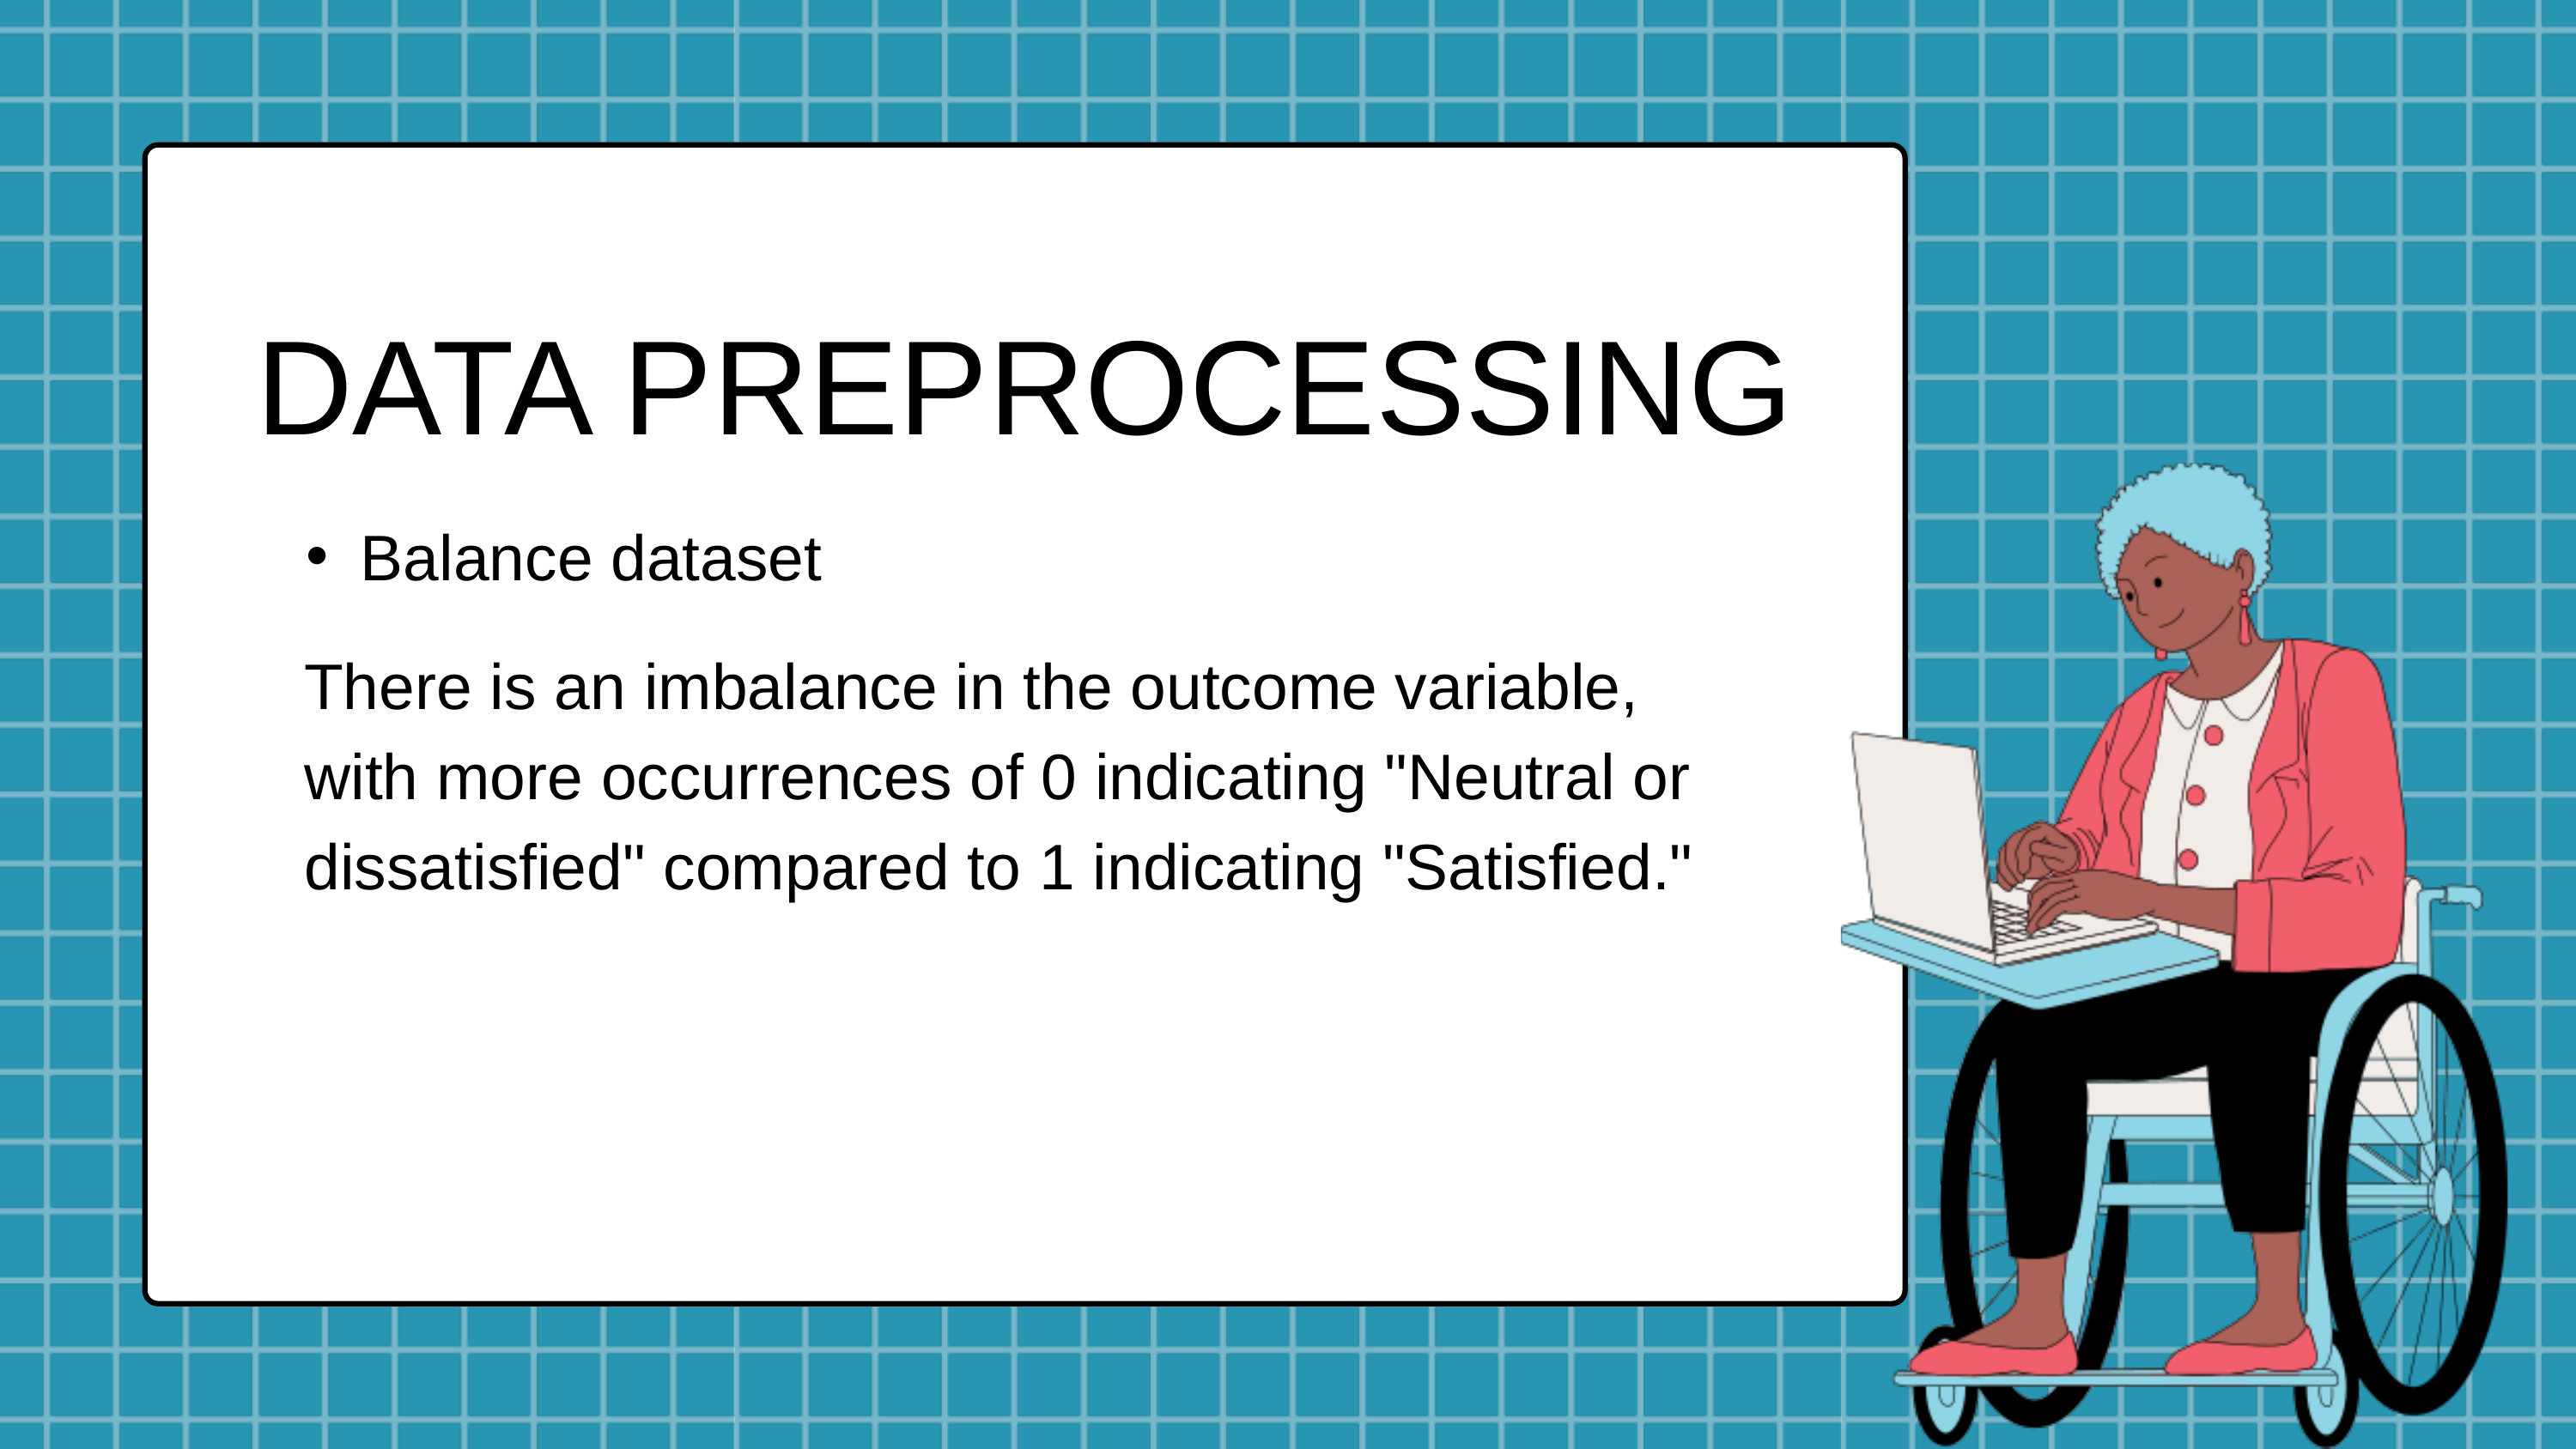

DATA PREPROCESSING

Balance dataset

There is an imbalance in the outcome variable, with more occurrences of 0 indicating "Neutral or dissatisfied" compared to 1 indicating "Satisfied."